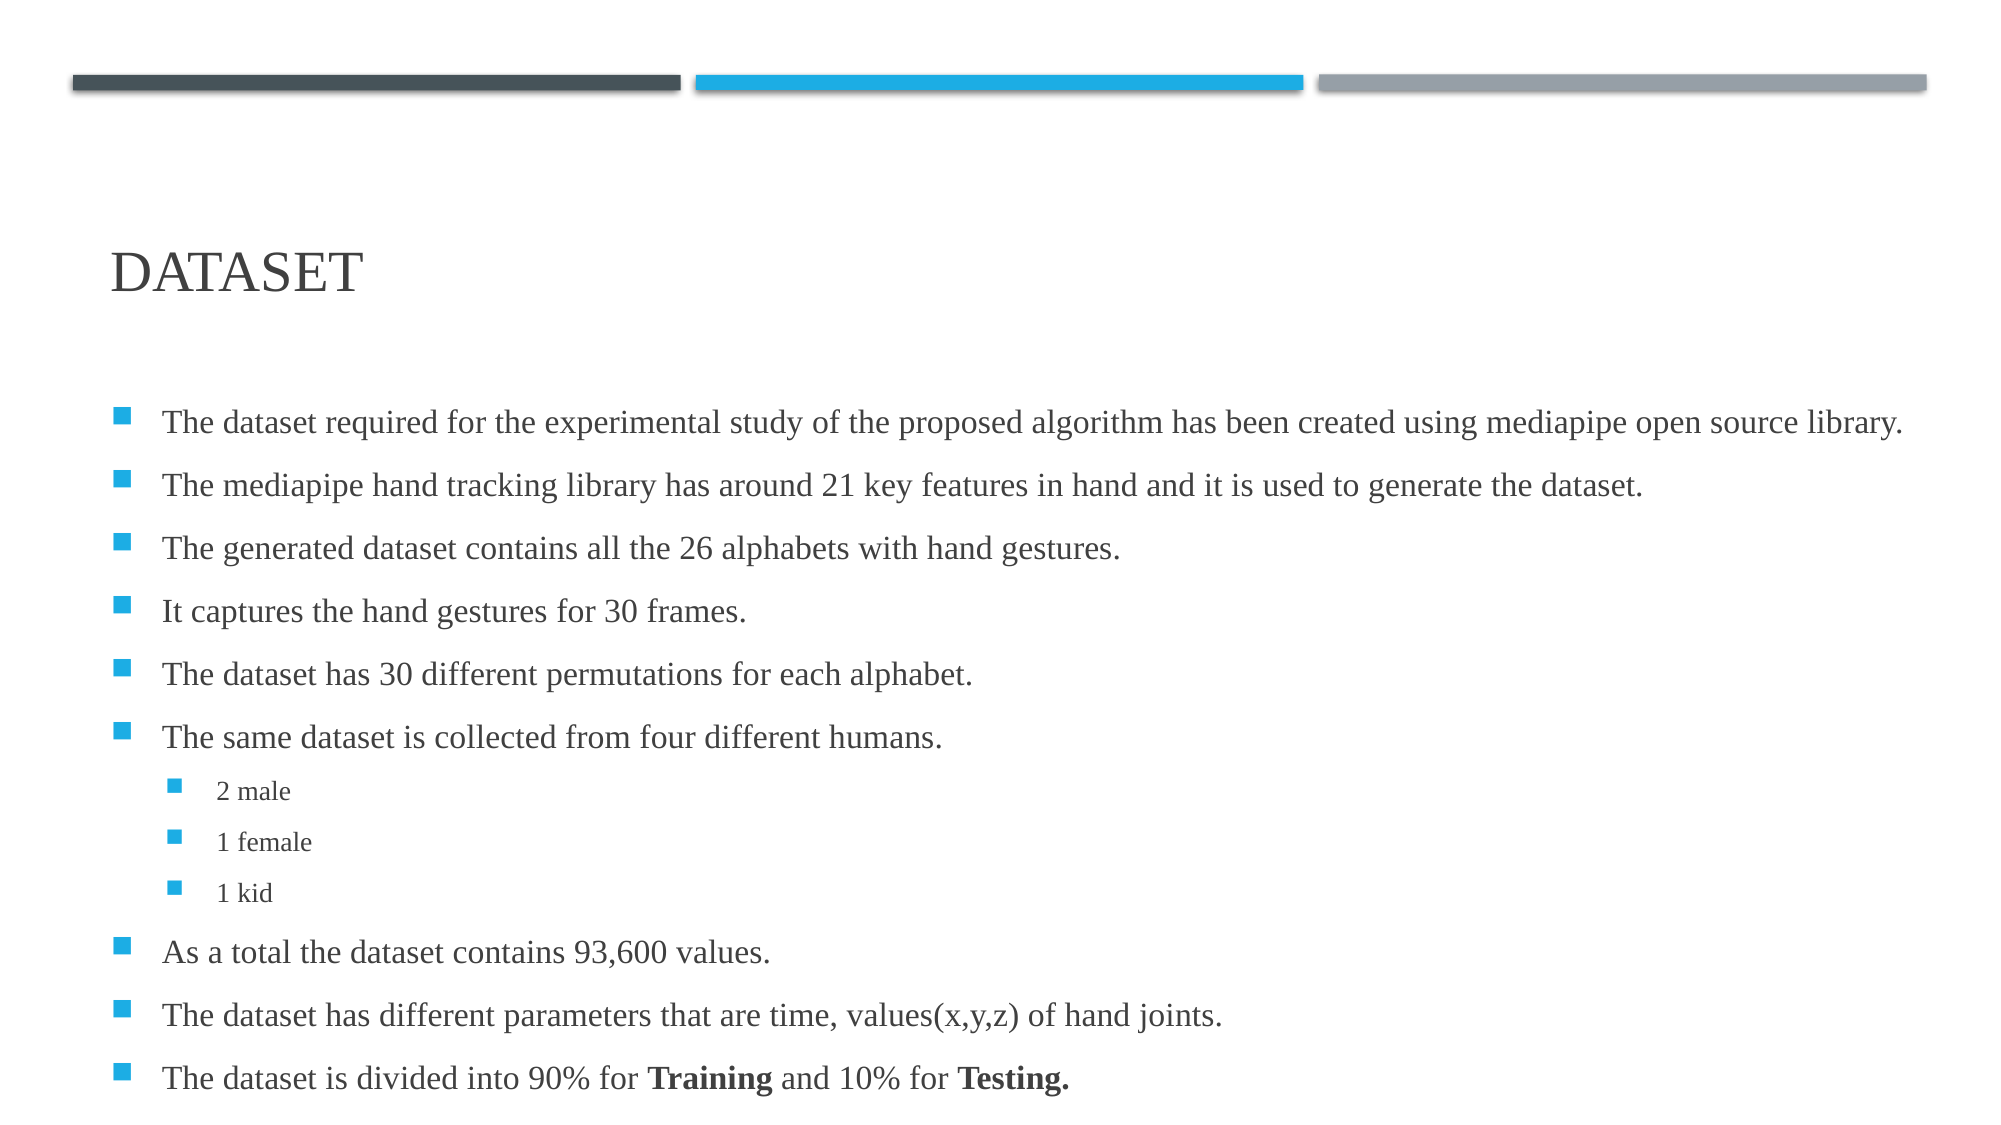

# Dataset
The dataset required for the experimental study of the proposed algorithm has been created using mediapipe open source library.
The mediapipe hand tracking library has around 21 key features in hand and it is used to generate the dataset.
The generated dataset contains all the 26 alphabets with hand gestures.
It captures the hand gestures for 30 frames.
The dataset has 30 different permutations for each alphabet.
The same dataset is collected from four different humans.
2 male
1 female
1 kid
As a total the dataset contains 93,600 values.
The dataset has different parameters that are time, values(x,y,z) of hand joints.
The dataset is divided into 90% for Training and 10% for Testing.